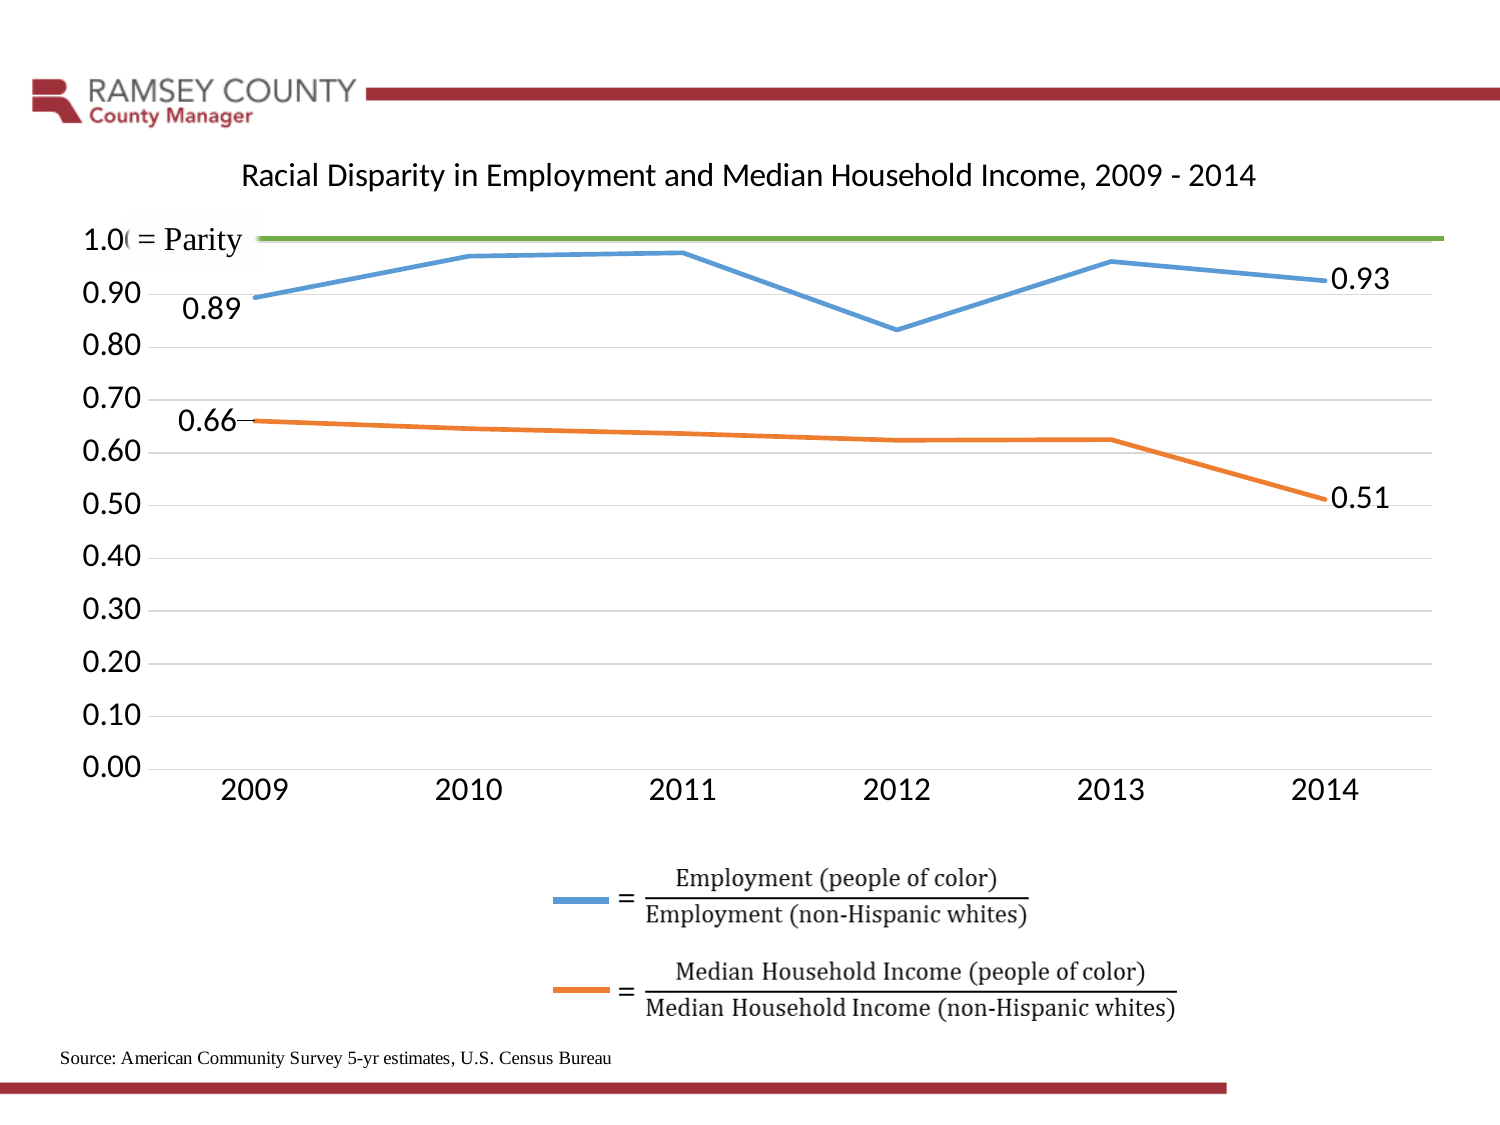

### Chart: Racial Disparity in Employment and Median Household Income, 2009 - 2014

| Category | Employment (people of color)/Employment (non-Hispanic whites) | Median Household Income (people of color)/Median Household Income (non-Hispanic whites) |
|---|---|---|
| 2009 | 0.894147582697201 | 0.660492335312802 |
| 2010 | 0.9728614850195398 | 0.6457733153776657 |
| 2011 | 0.9791849255039439 | 0.6365139096435617 |
| 2012 | 0.8329493087557605 | 0.6238924756426811 |
| 2013 | 0.9627425044091711 | 0.6251152481658011 |
| 2014 | 0.9261538461538461 | 0.5116292704927274 |